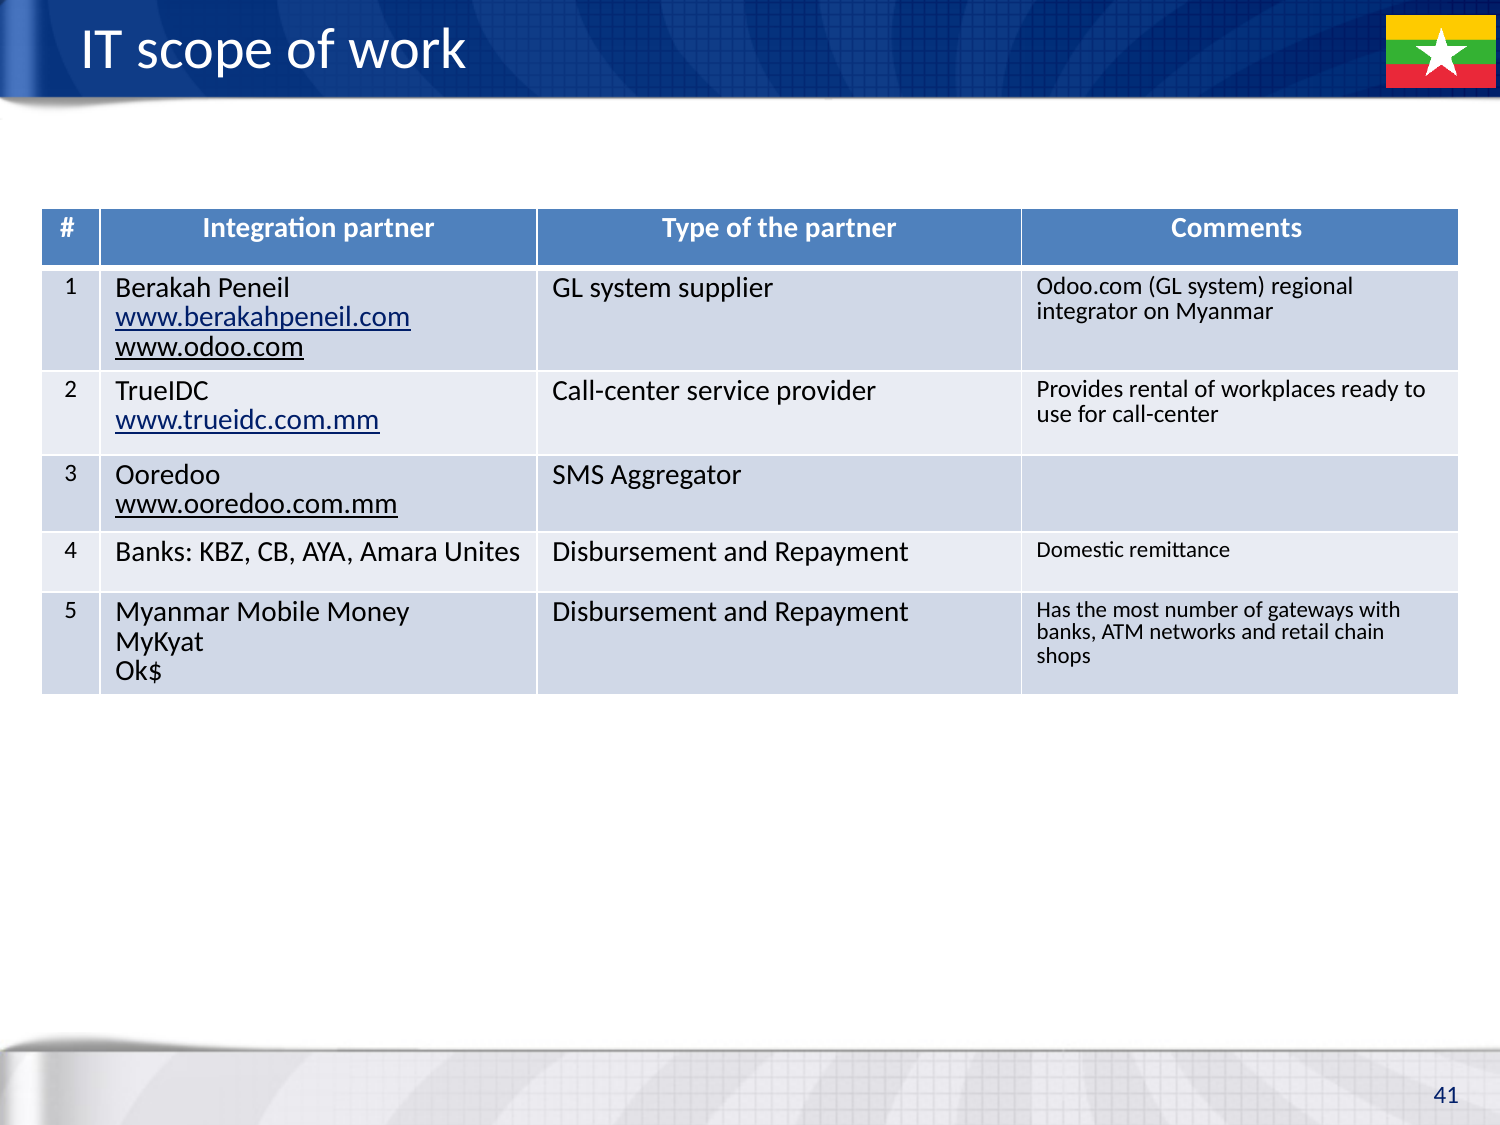

# IT scope of work
| # | Integration partner | Type of the partner | Comments |
| --- | --- | --- | --- |
| 1 | Berakah Peneil www.berakahpeneil.com www.odoo.com | GL system supplier | Odoo.com (GL system) regional integrator on Myanmar |
| 2 | TrueIDC www.trueidc.com.mm | Call-center service provider | Provides rental of workplaces ready to use for call-center |
| 3 | Ooredoo www.ooredoo.com.mm | SMS Aggregator |  |
| 4 | Banks: KBZ, CB, AYA, Amara Unites | Disbursement and Repayment | Domestic remittance |
| 5 | Myanmar Mobile Money MyKyat Ok$ | Disbursement and Repayment | Has the most number of gateways with banks, ATM networks and retail chain shops |
41